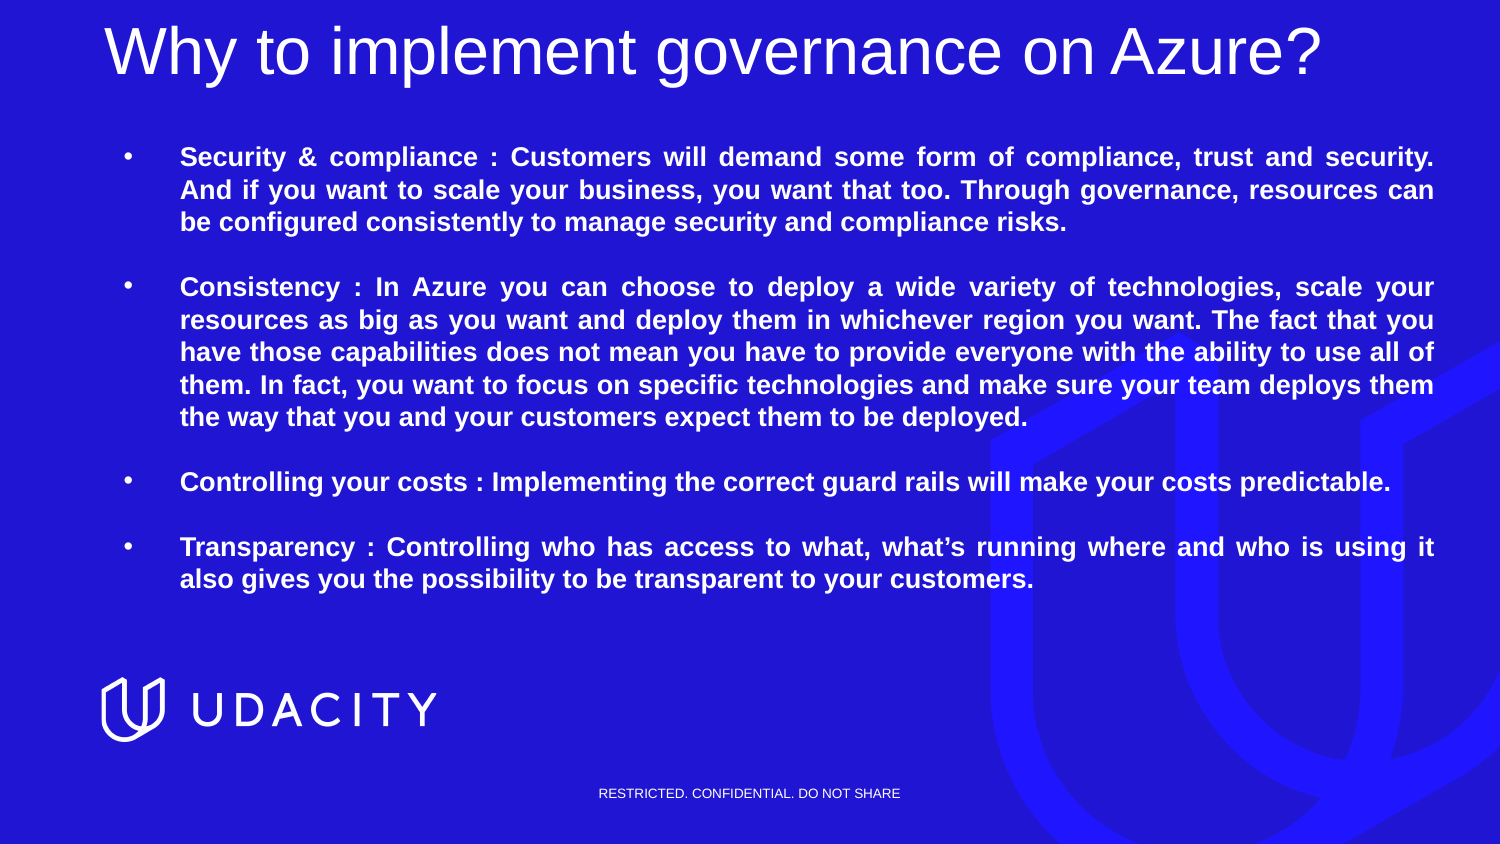

# Why to implement governance on Azure?
Security & compliance : Customers will demand some form of compliance, trust and security. And if you want to scale your business, you want that too. Through governance, resources can be configured consistently to manage security and compliance risks.

Consistency : In Azure you can choose to deploy a wide variety of technologies, scale your resources as big as you want and deploy them in whichever region you want. The fact that you have those capabilities does not mean you have to provide everyone with the ability to use all of them. In fact, you want to focus on specific technologies and make sure your team deploys them the way that you and your customers expect them to be deployed.

Controlling your costs : Implementing the correct guard rails will make your costs predictable.

Transparency : Controlling who has access to what, what’s running where and who is using it also gives you the possibility to be transparent to your customers.